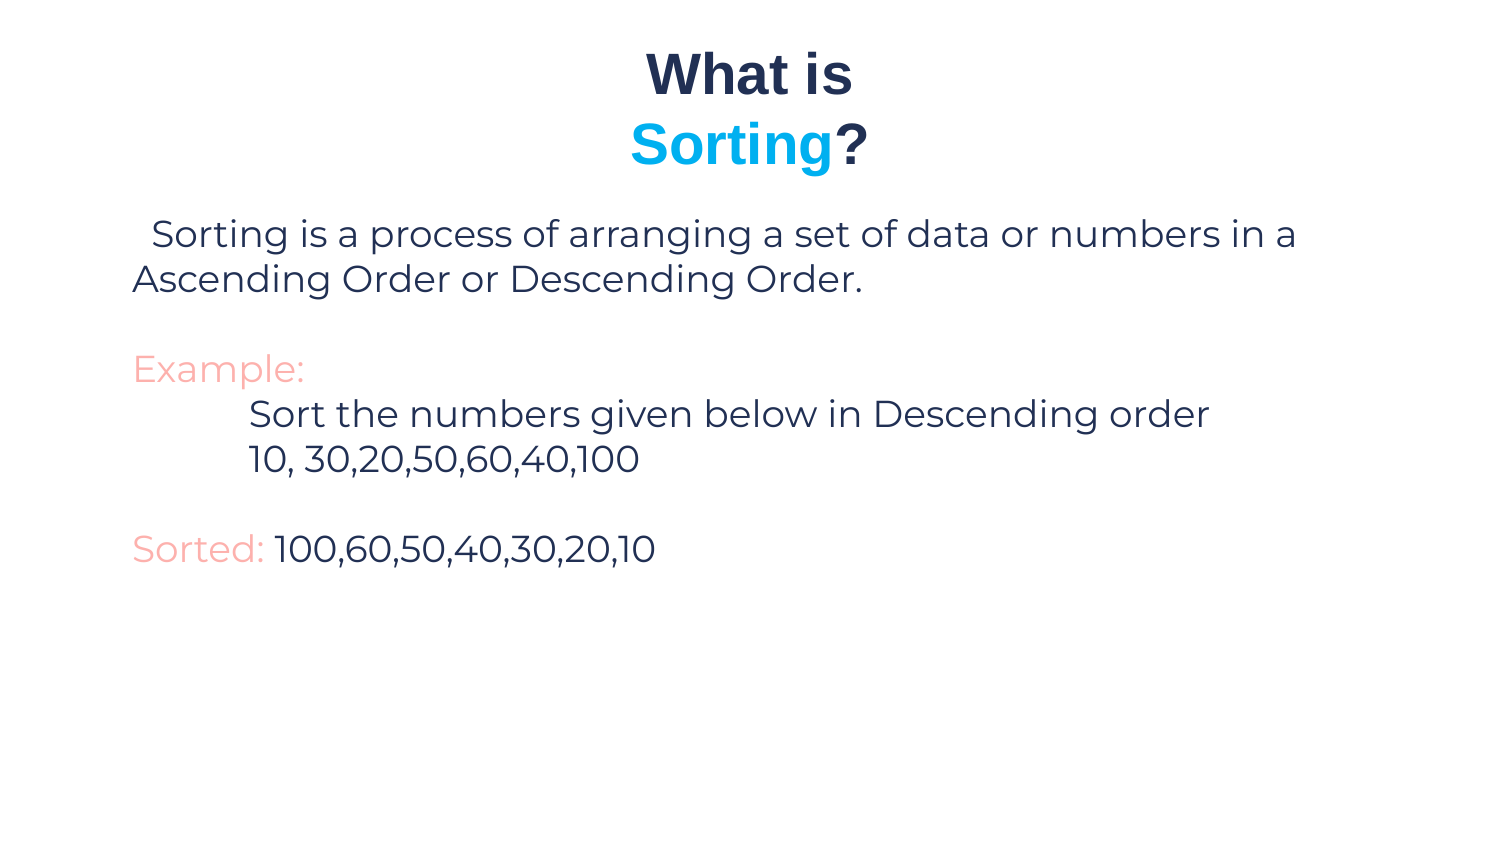

# What is Sorting?
  Sorting is a process of arranging a set of data or numbers in a Ascending Order or Descending Order.

Example:
            Sort the numbers given below in Descending order
            10, 30,20,50,60,40,100

Sorted: 100,60,50,40,30,20,10